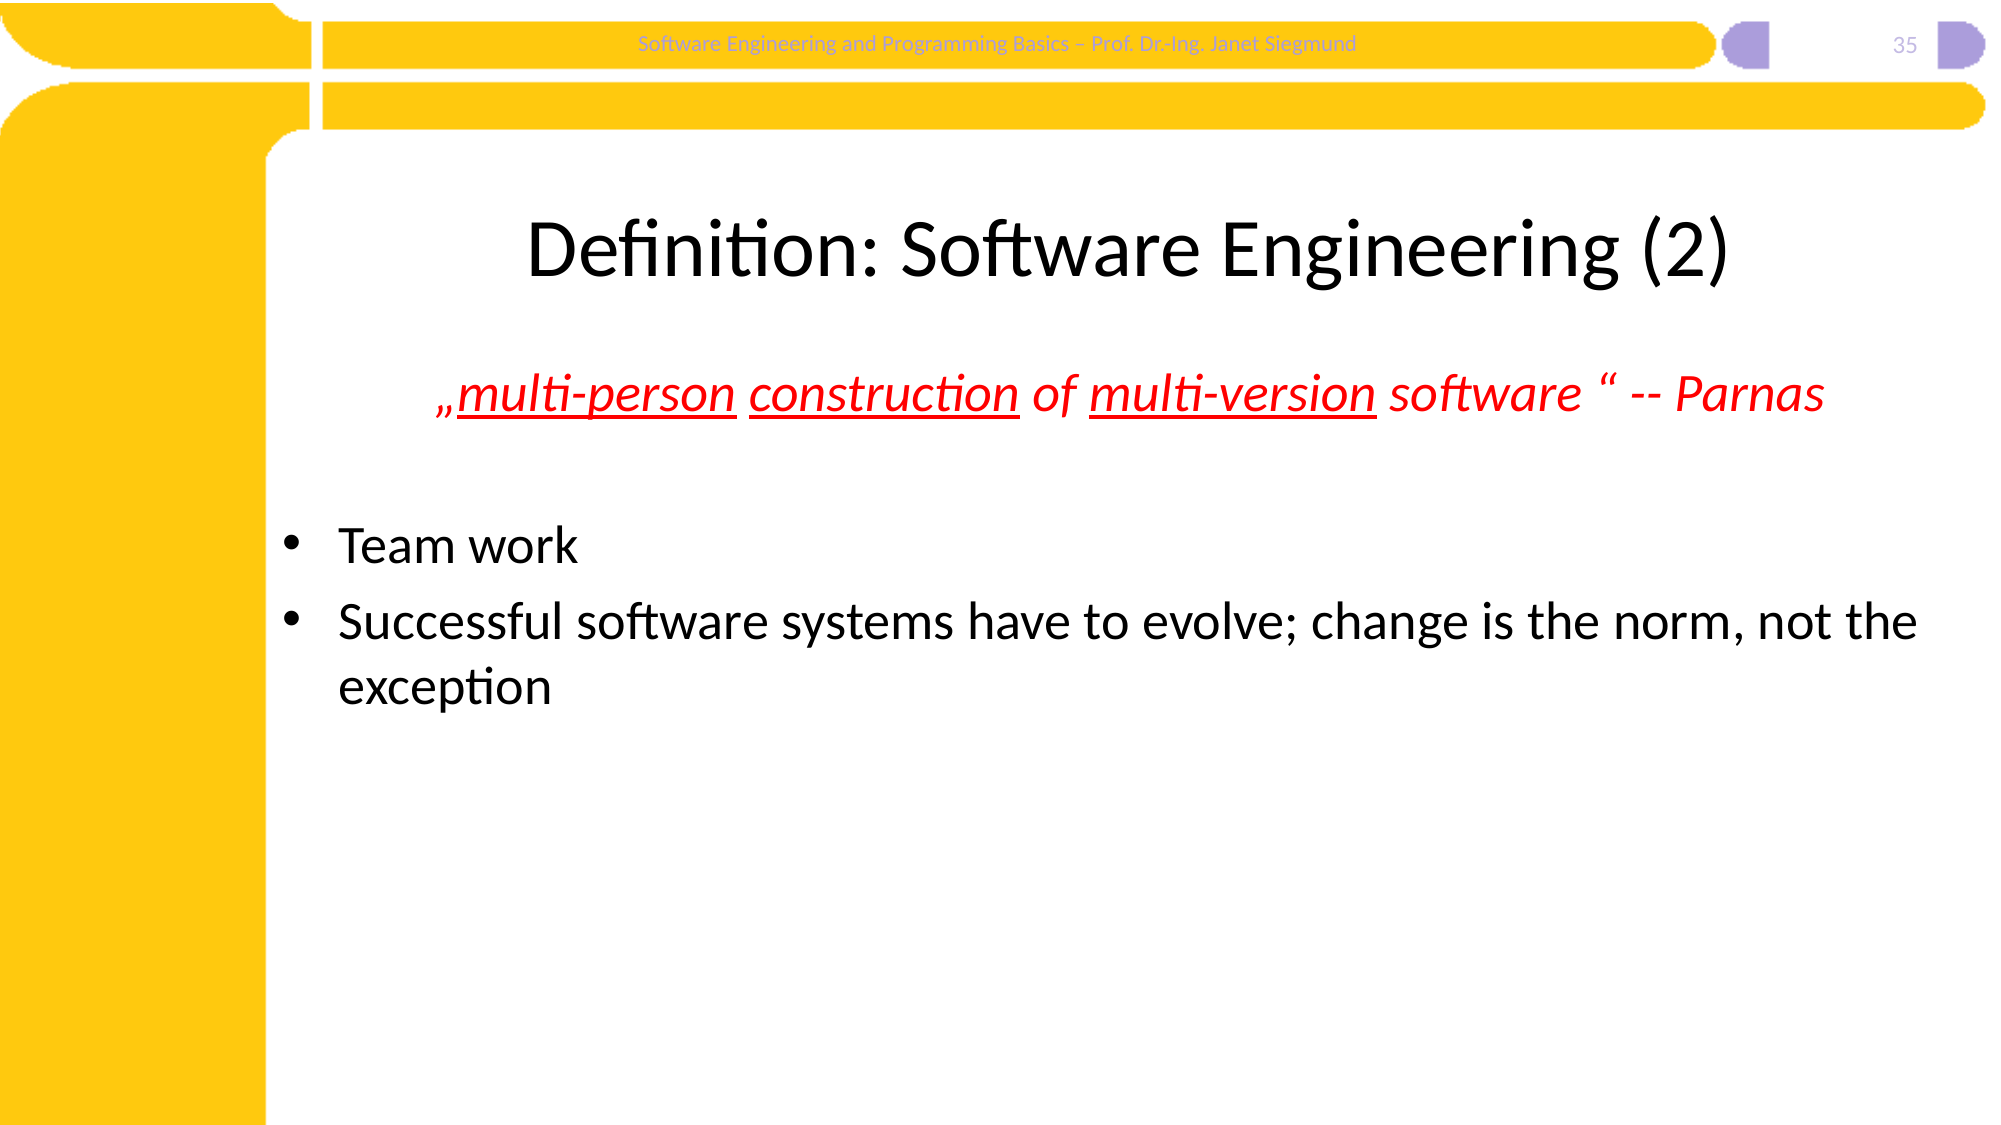

35
# Definition: Software Engineering (2)
„multi-person construction of multi-version software “ -- Parnas

Team work
Successful software systems have to evolve; change is the norm, not the exception